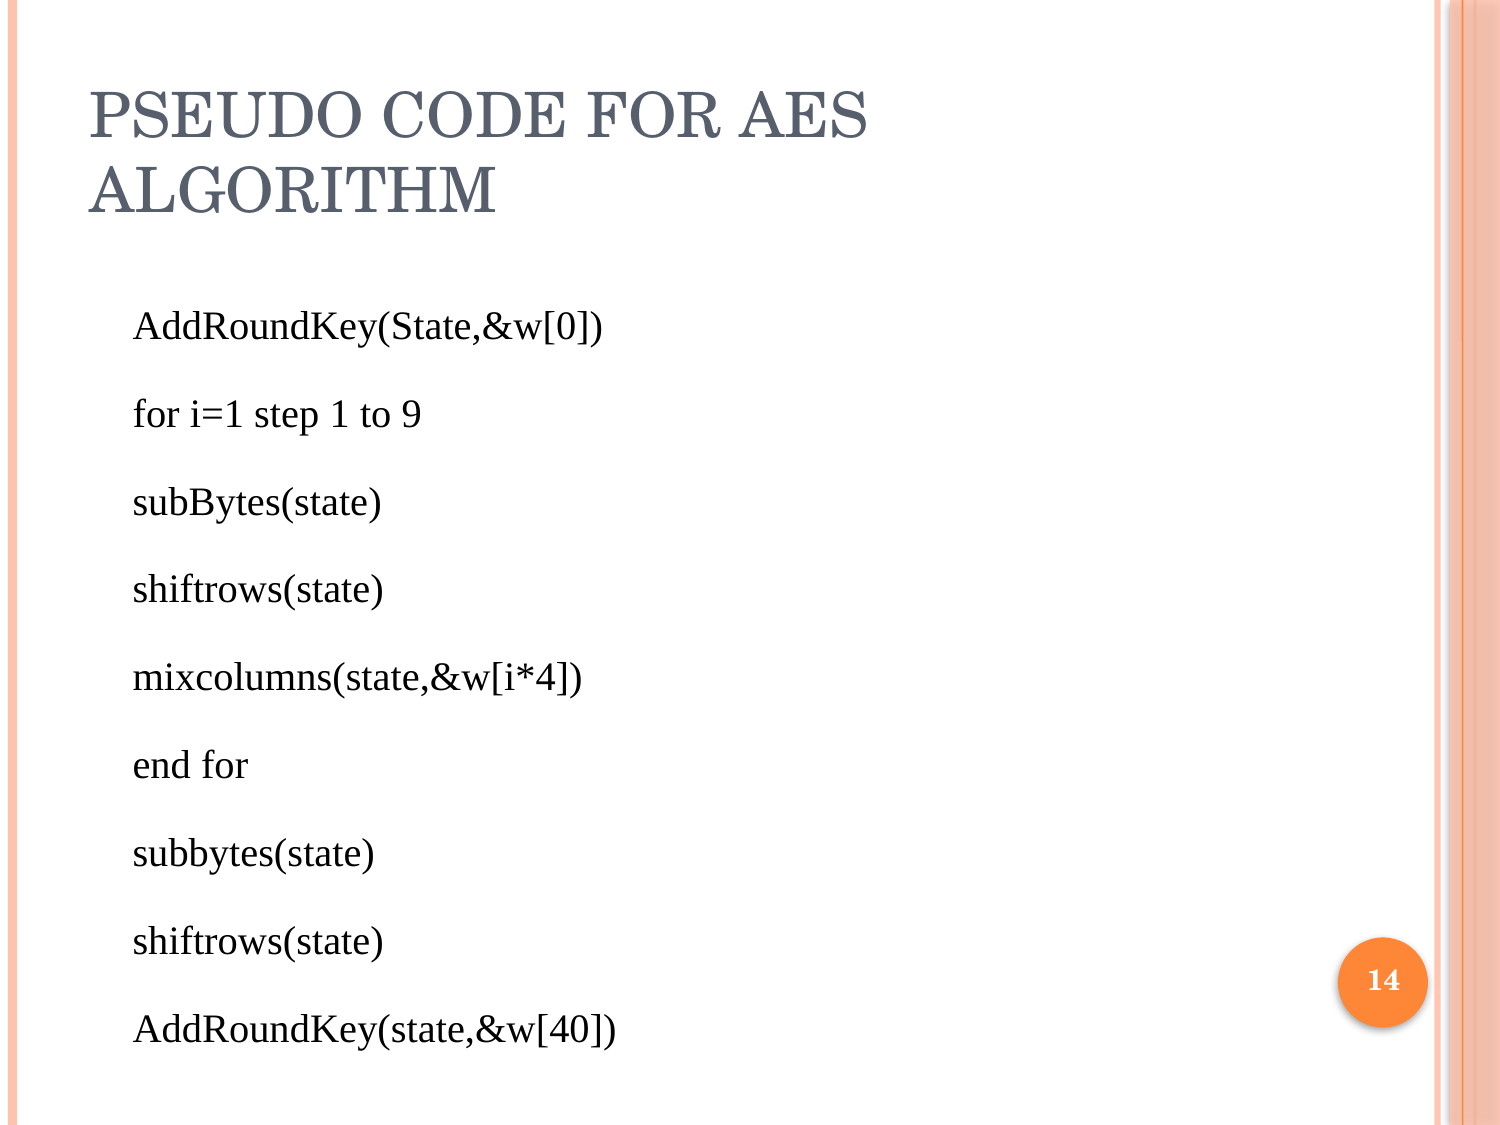

# Pseudo Code For AES Algorithm
	AddRoundKey(State,&w[0])
		for i=1 step 1 to 9
		subBytes(state)
		shiftrows(state)
		mixcolumns(state,&w[i*4])
		end for
	subbytes(state)
	shiftrows(state)
	AddRoundKey(state,&w[40])

14